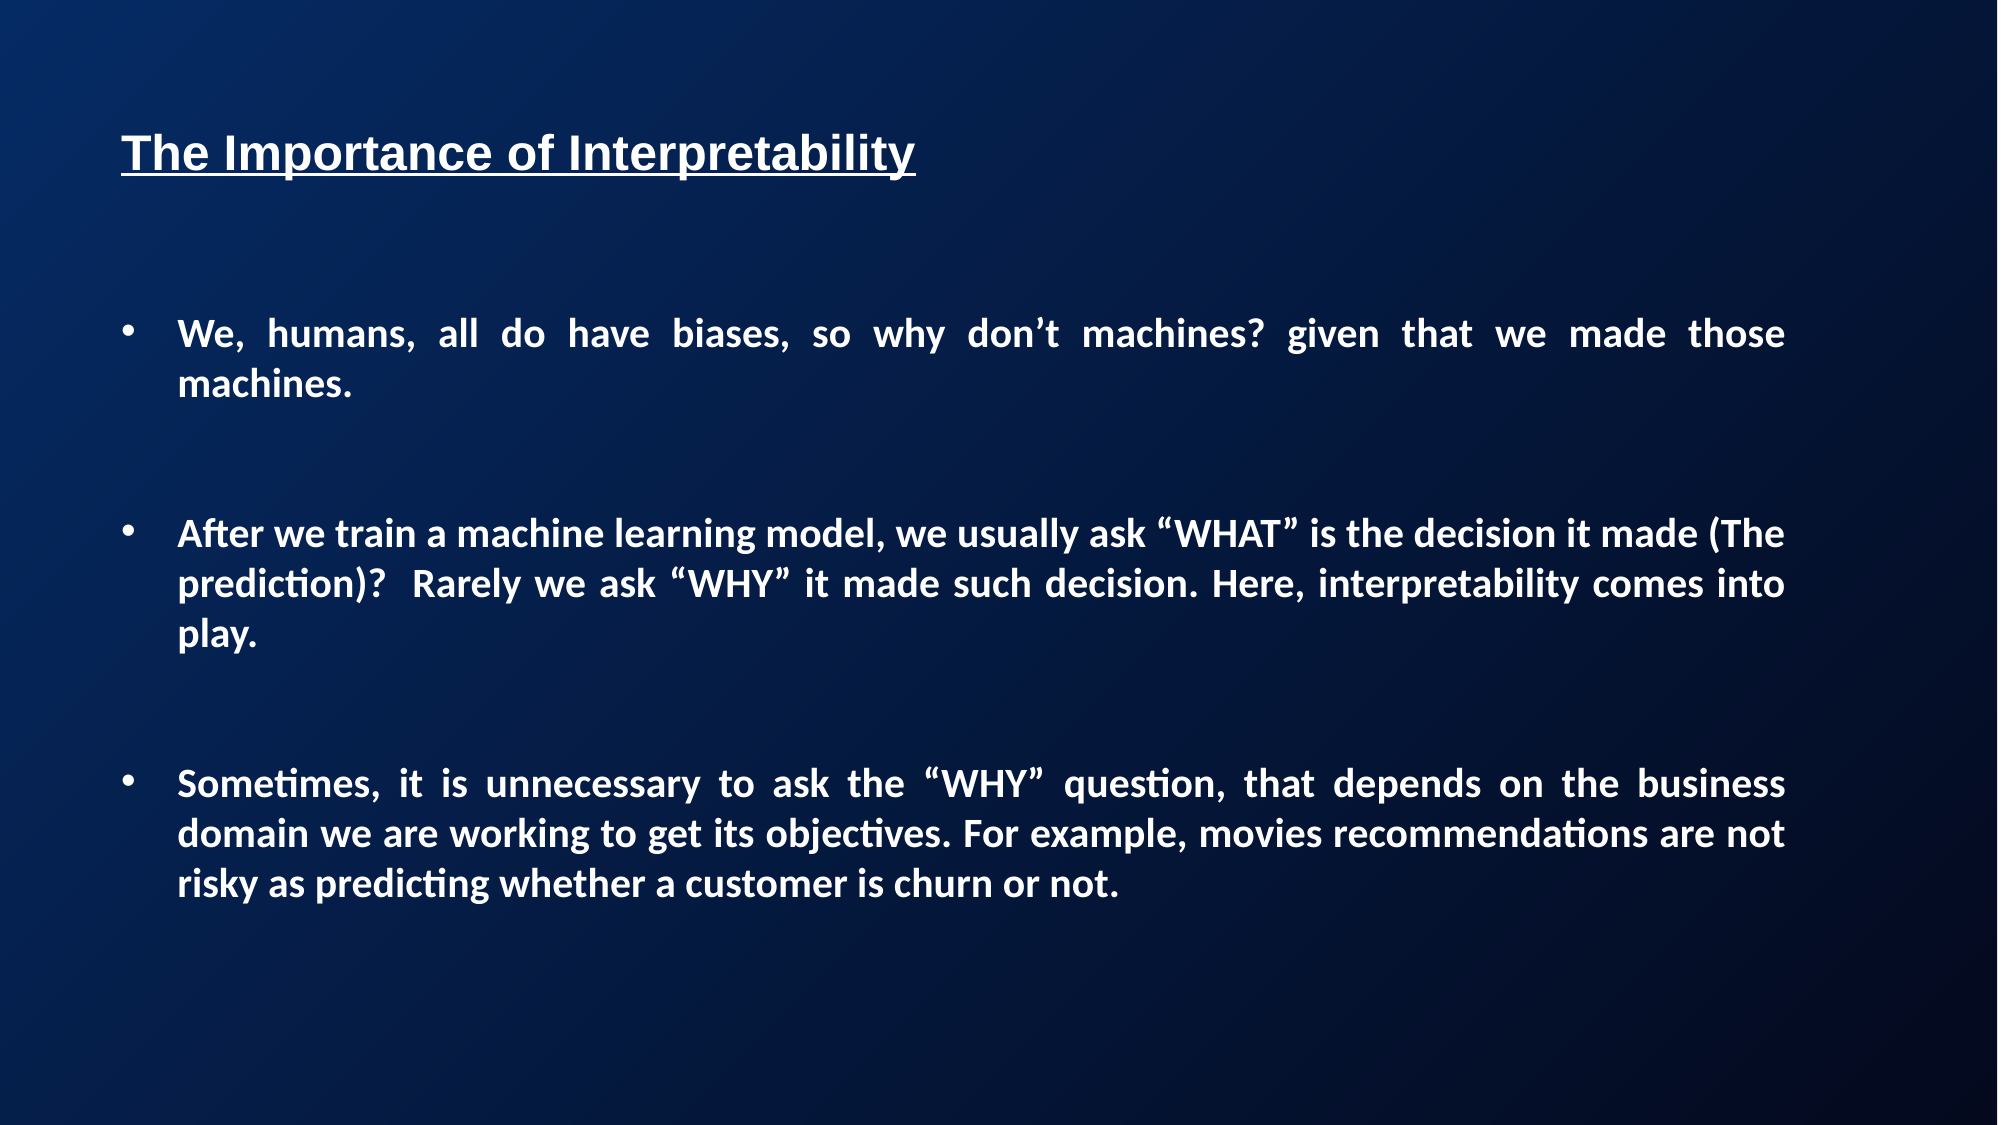

The Importance of Interpretability
We, humans, all do have biases, so why don’t machines? given that we made those machines.

After we train a machine learning model, we usually ask “WHAT” is the decision it made (The prediction)?  Rarely we ask “WHY” it made such decision. Here, interpretability comes into play.

Sometimes, it is unnecessary to ask the “WHY” question, that depends on the business domain we are working to get its objectives. For example, movies recommendations are not risky as predicting whether a customer is churn or not.